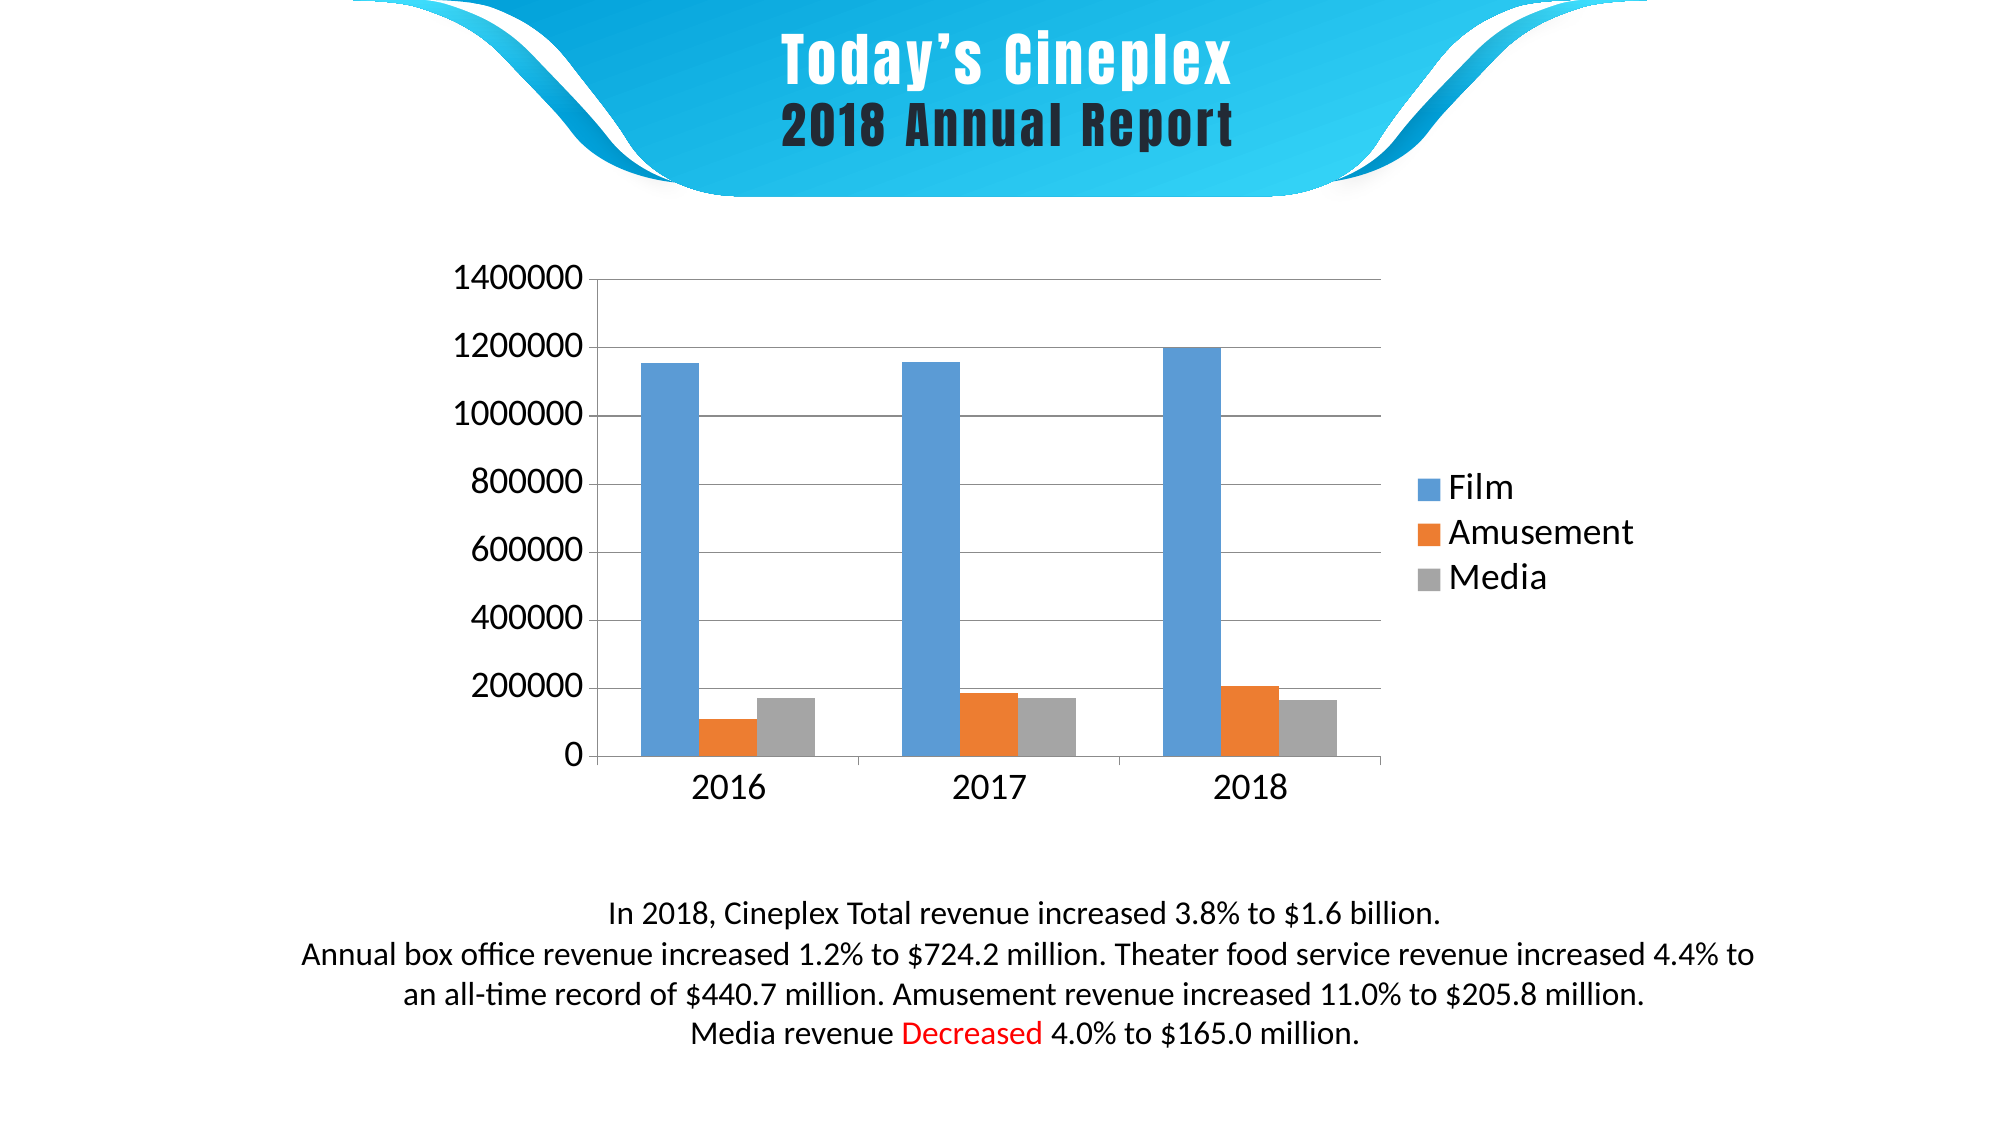

Today’s Cineplex
2018 Annual Report

### Chart

| Category | Film | Amusement | Media |
|---|---|---|---|
| 2016 | 1156113.0 | 111348.0 | 170792.0 |
| 2017 | 1157481.0 | 185341.0 | 171874.0 |
| 2018 | 1199745.0 | 205793.0 | 165009.0 |
In 2018, Cineplex Total revenue increased 3.8% to $1.6 billion.
Annual box office revenue increased 1.2% to $724.2 million. Theater food service revenue increased 4.4% to an all-time record of $440.7 million. Amusement revenue increased 11.0% to $205.8 million.
Media revenue Decreased 4.0% to $165.0 million.